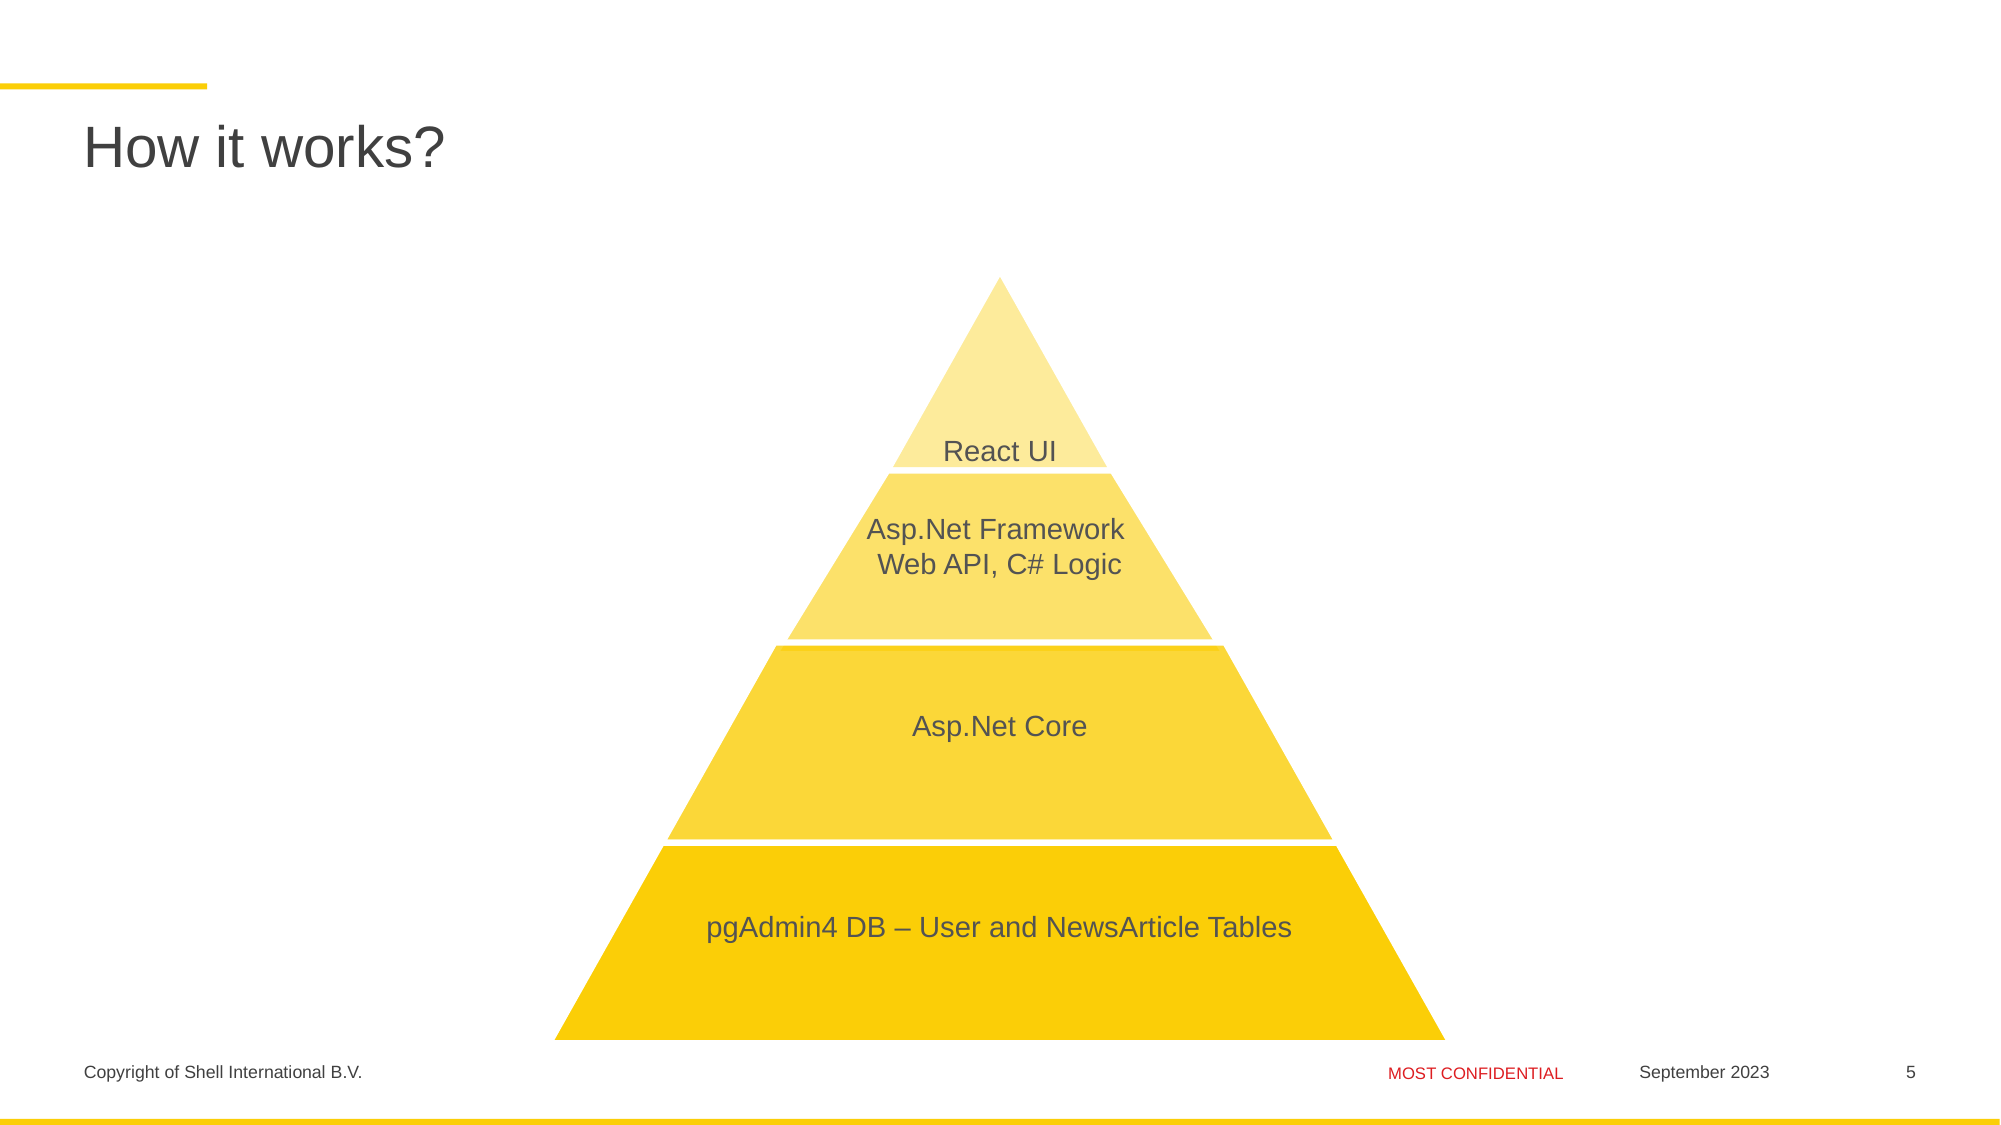

# How it works?
React UI
Asp.Net Framework
Web API, C# Logic

Asp.Net Core

pgAdmin4 DB – User and NewsArticle Tables

5
September 2023